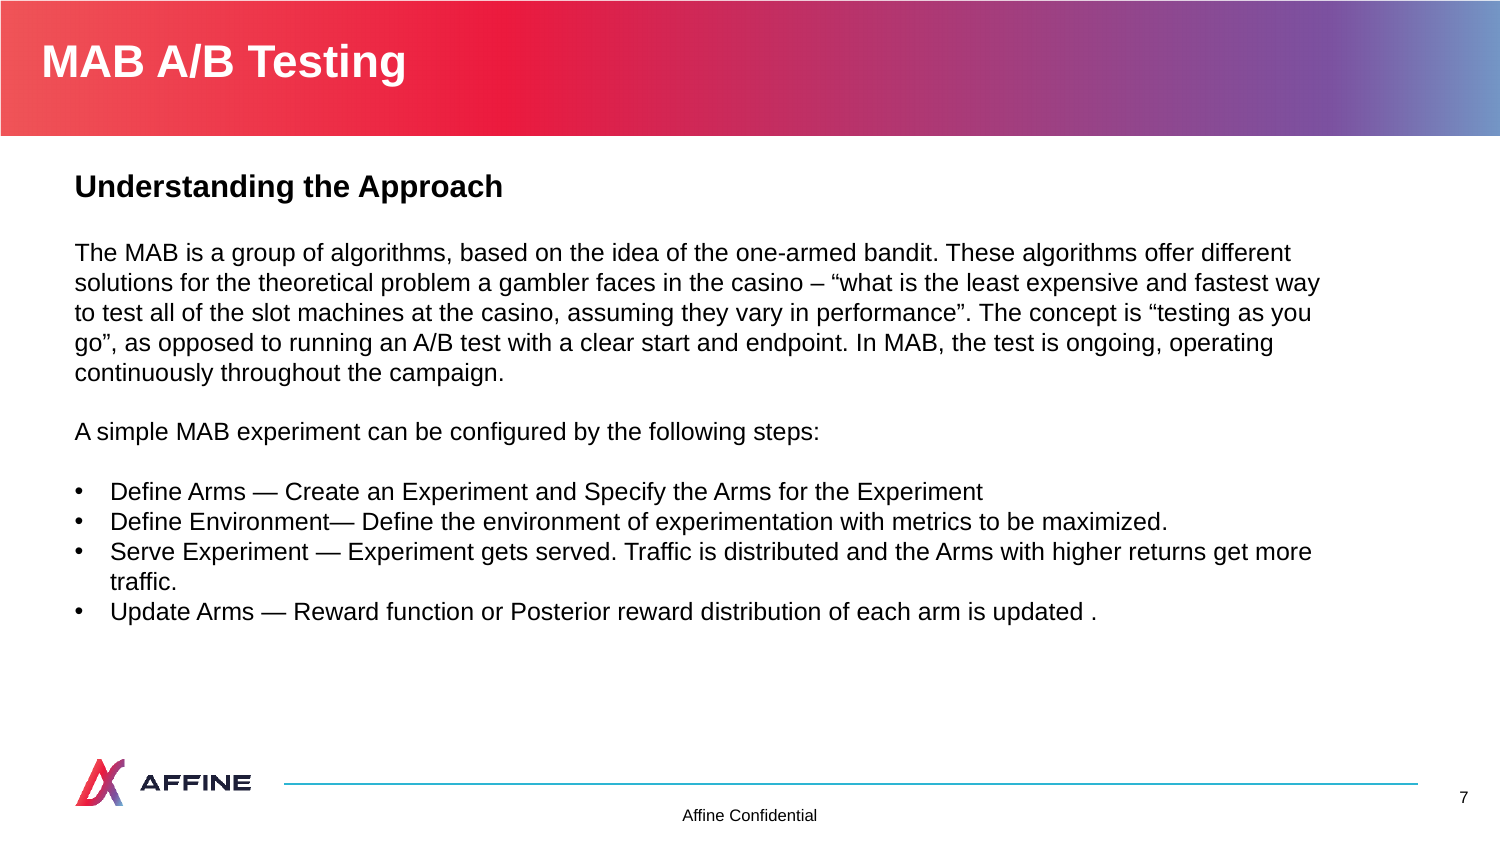

MAB A/B Testing
Understanding the Approach
The MAB is a group of algorithms, based on the idea of the one-armed bandit. These algorithms offer different solutions for the theoretical problem a gambler faces in the casino – “what is the least expensive and fastest way to test all of the slot machines at the casino, assuming they vary in performance”. The concept is “testing as you go”, as opposed to running an A/B test with a clear start and endpoint. In MAB, the test is ongoing, operating continuously throughout the campaign.

A simple MAB experiment can be configured by the following steps:

Define Arms — Create an Experiment and Specify the Arms for the Experiment
Define Environment— Define the environment of experimentation with metrics to be maximized.
Serve Experiment — Experiment gets served. Traffic is distributed and the Arms with higher returns get more traffic.
Update Arms — Reward function or Posterior reward distribution of each arm is updated .

7